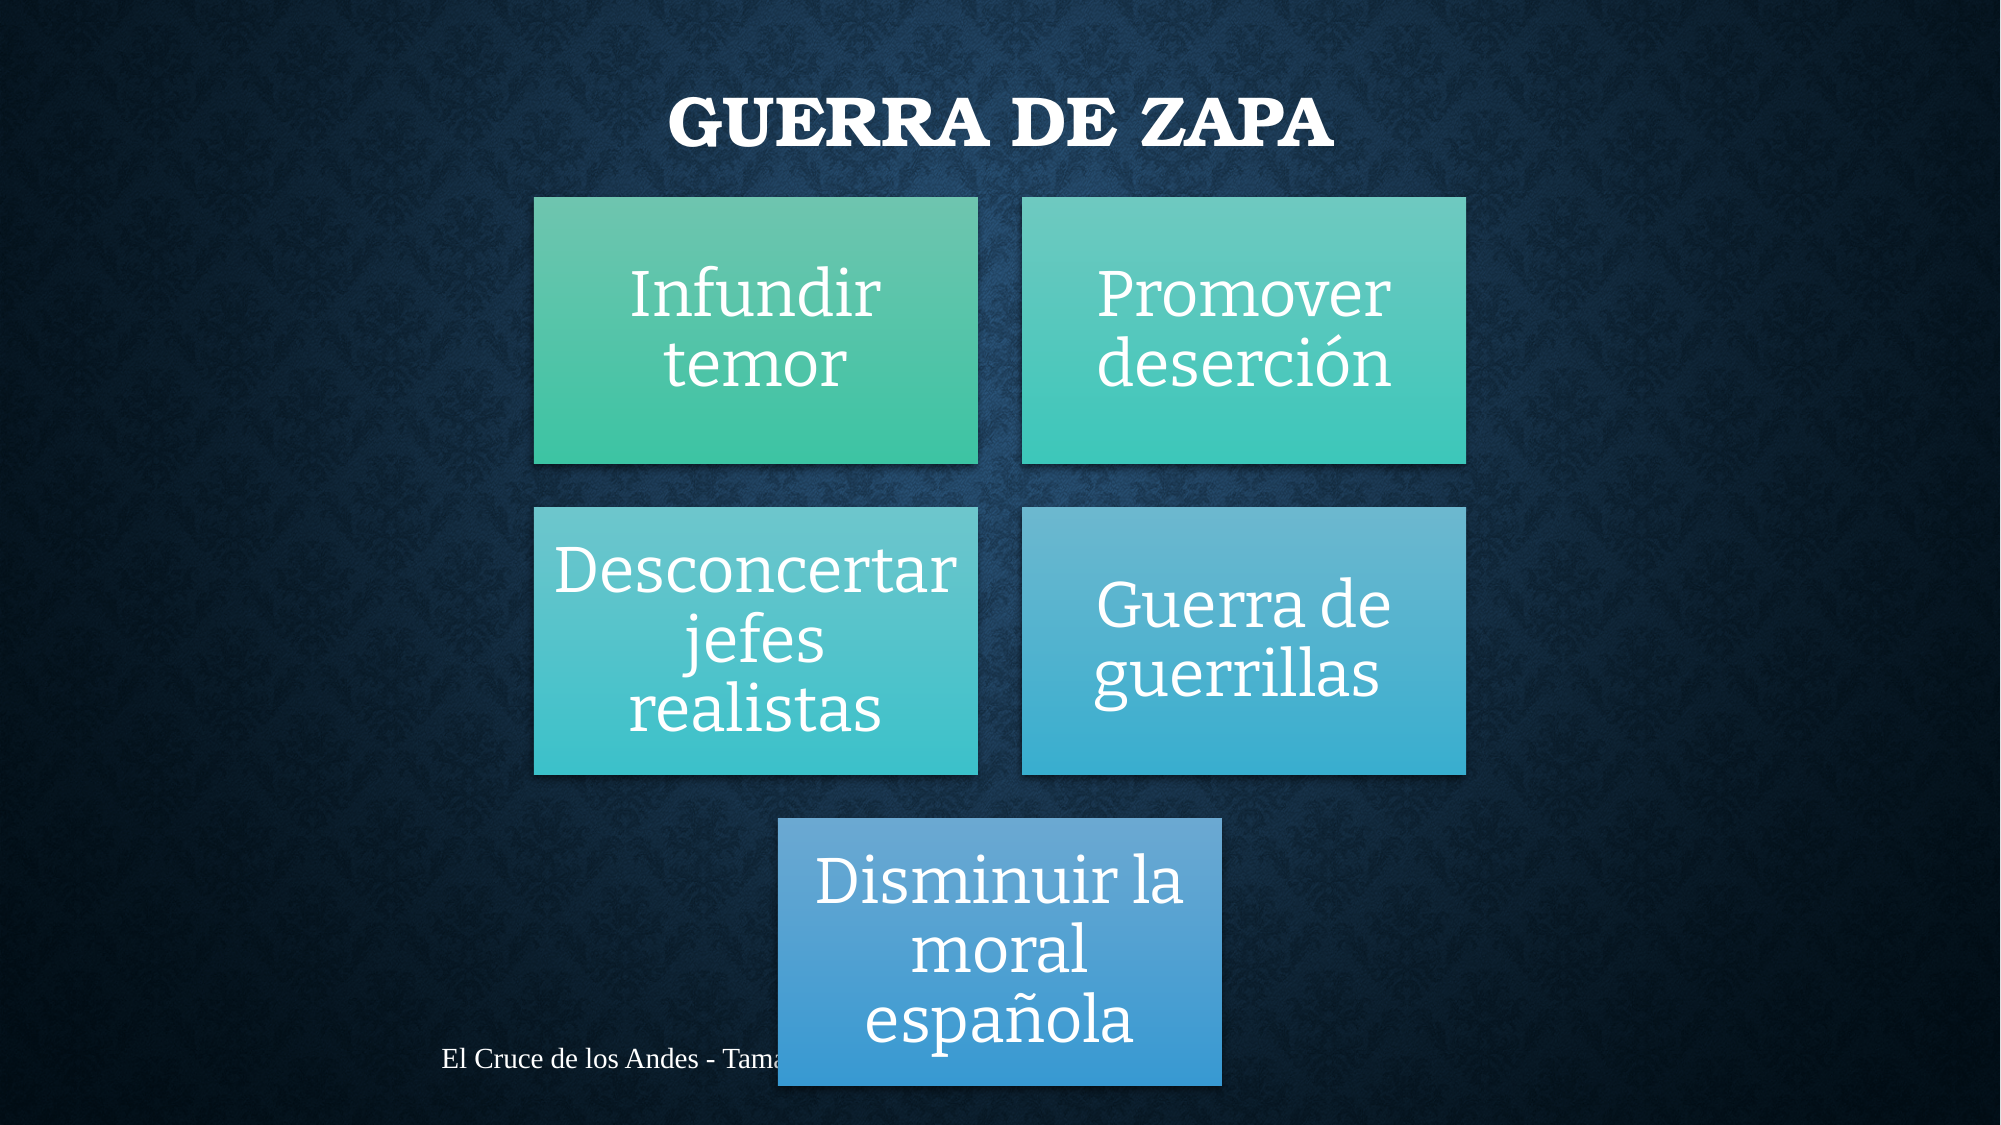

# GUERRA DE ZAPA
Infundir temor
Promover deserción
Desconcertar jefes realistas
Guerra de guerrillas
Disminuir la moral española
El Cruce de los Andes - Tamashiro Santiago